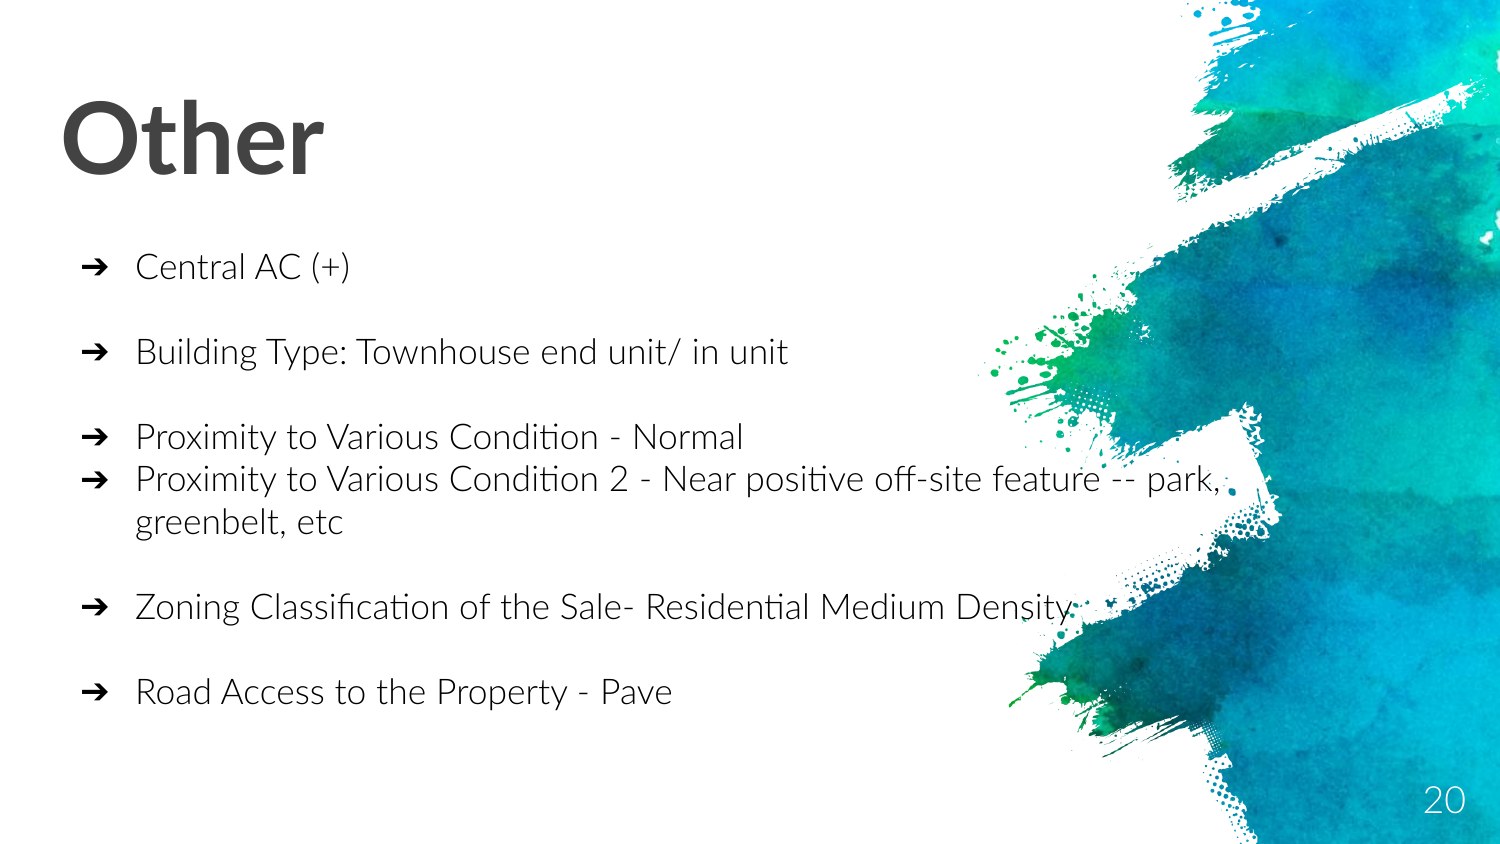

# Other
Central AC (+)

Building Type: Townhouse end unit/ in unit

Proximity to Various Condition - Normal
Proximity to Various Condition 2 - Near positive off-site feature -- park, greenbelt, etc

Zoning Classification of the Sale- Residential Medium Density

Road Access to the Property - Pave

20